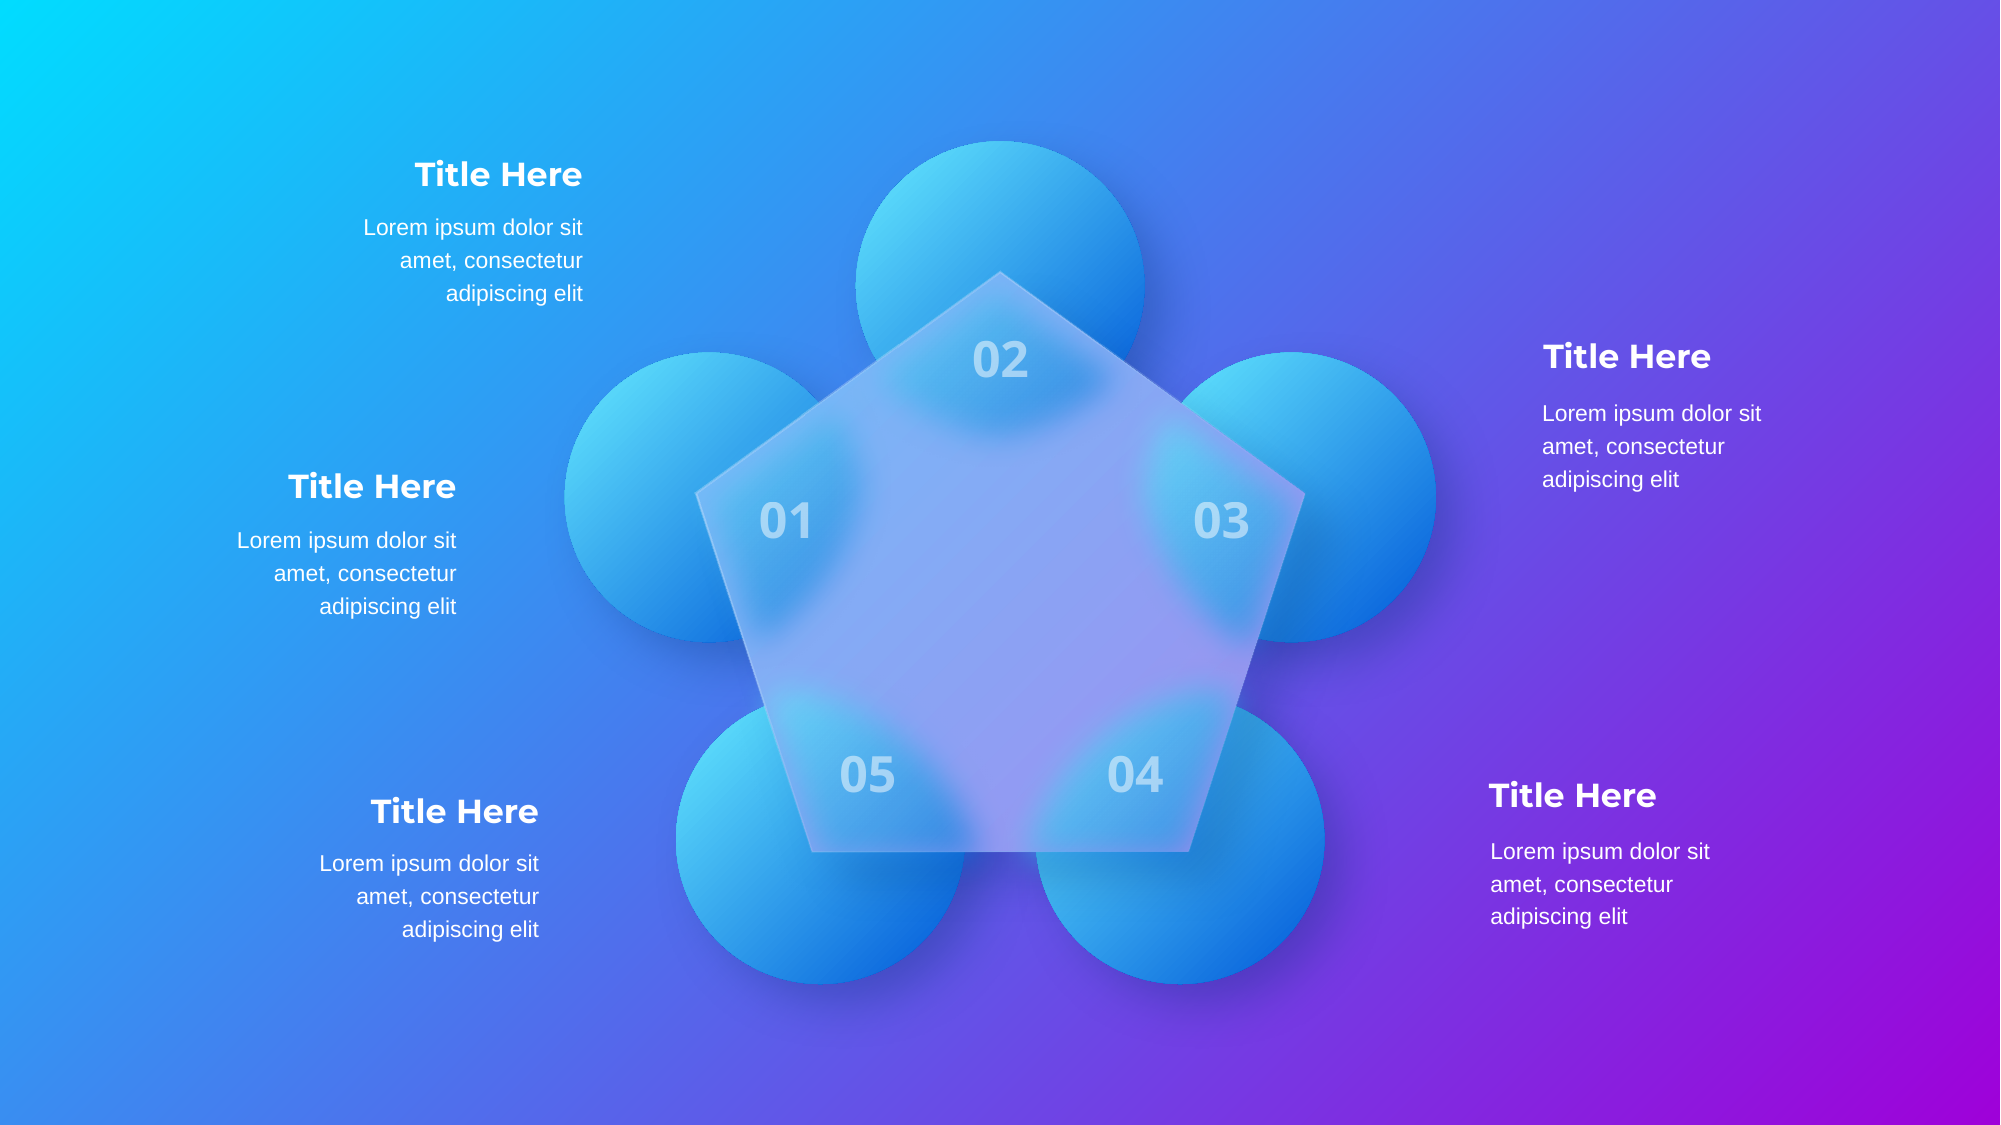

Title Here
Lorem ipsum dolor sit amet, consectetur adipiscing elit

02
Title Here
Lorem ipsum dolor sit amet, consectetur adipiscing elit
Title Here
Lorem ipsum dolor sit amet, consectetur adipiscing elit
01
03
05
04
Title Here
Lorem ipsum dolor sit amet, consectetur adipiscing elit
Title Here
Lorem ipsum dolor sit amet, consectetur adipiscing elit